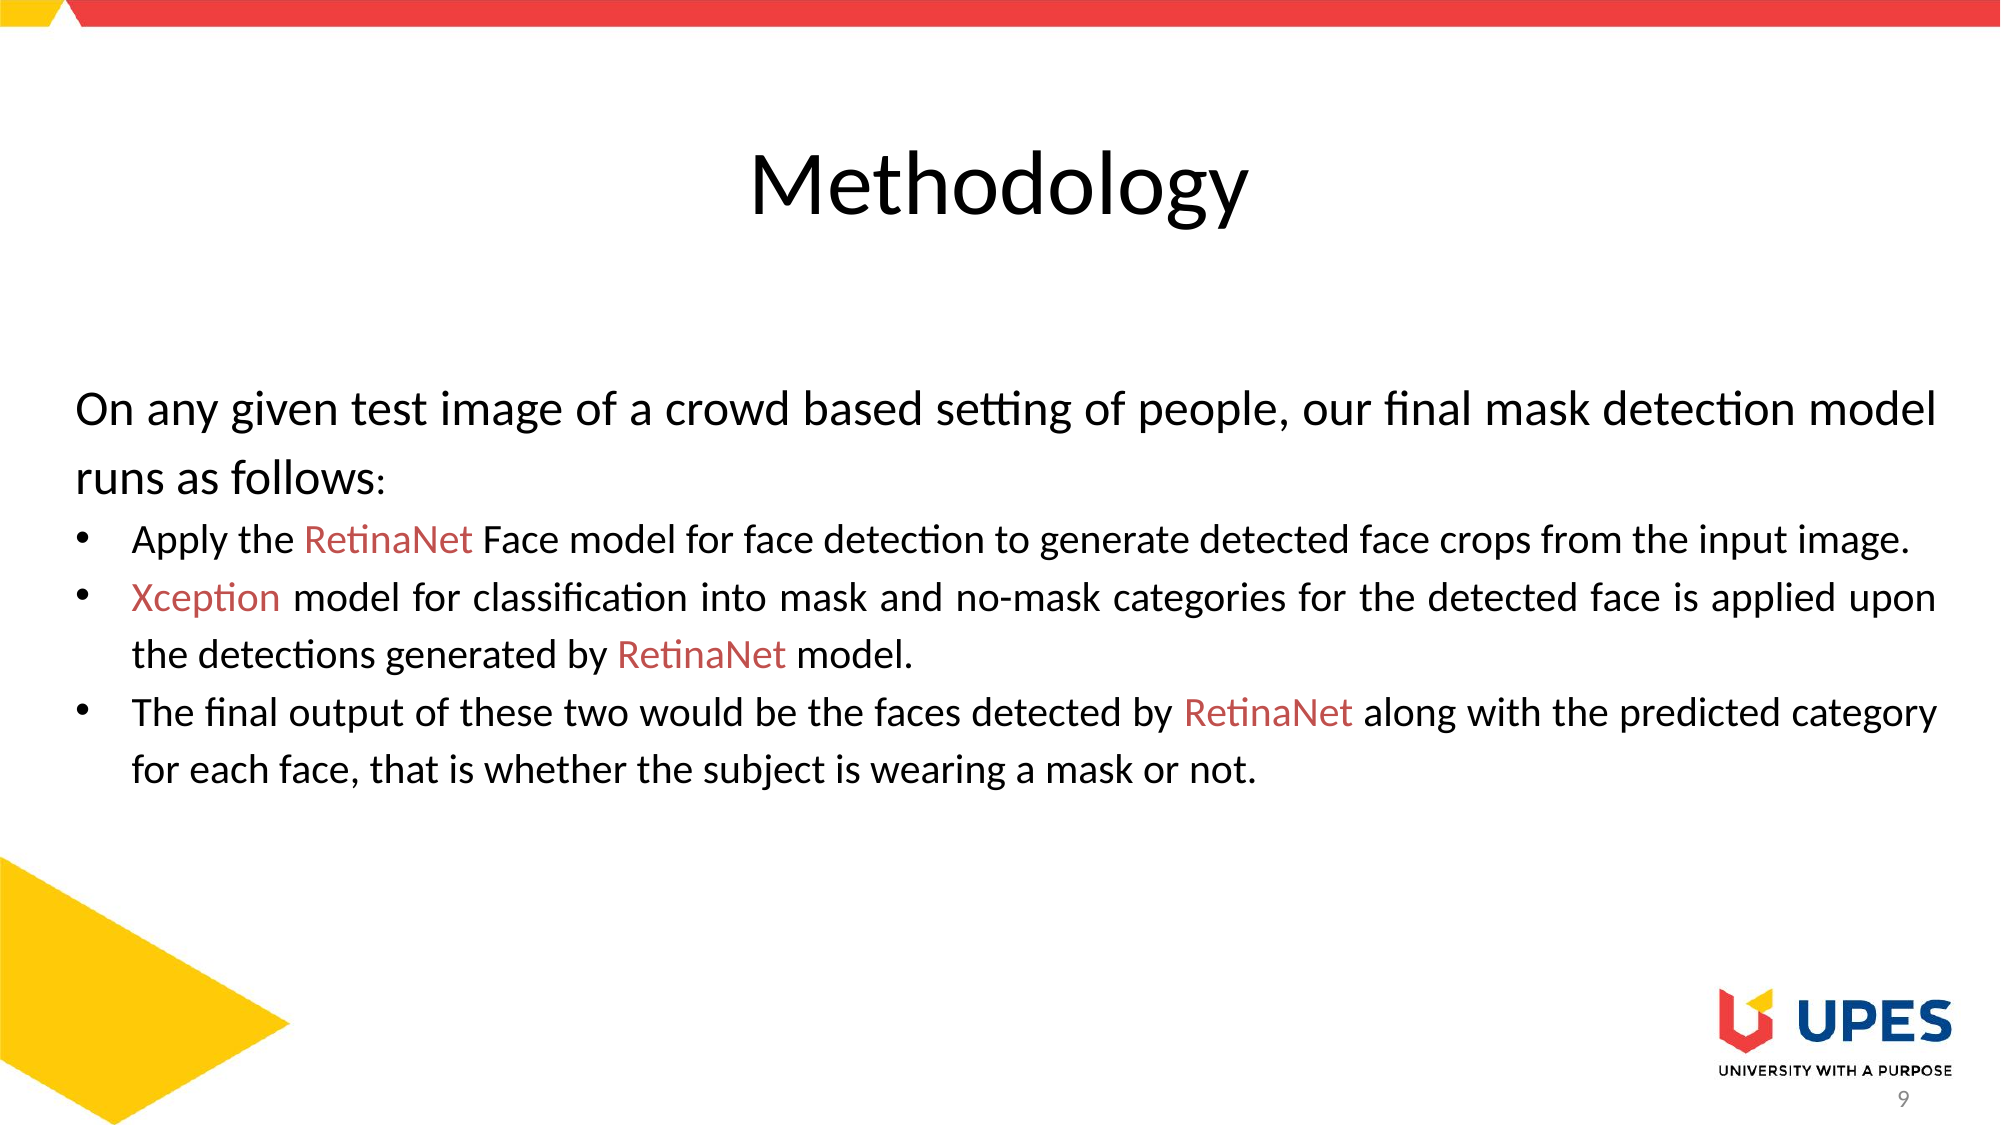

# Methodology
On any given test image of a crowd based setting of people, our final mask detection model runs as follows:
Apply the RetinaNet Face model for face detection to generate detected face crops from the input image.
Xception model for classification into mask and no-mask categories for the detected face is applied upon the detections generated by RetinaNet model.
The final output of these two would be the faces detected by RetinaNet along with the predicted category for each face, that is whether the subject is wearing a mask or not.